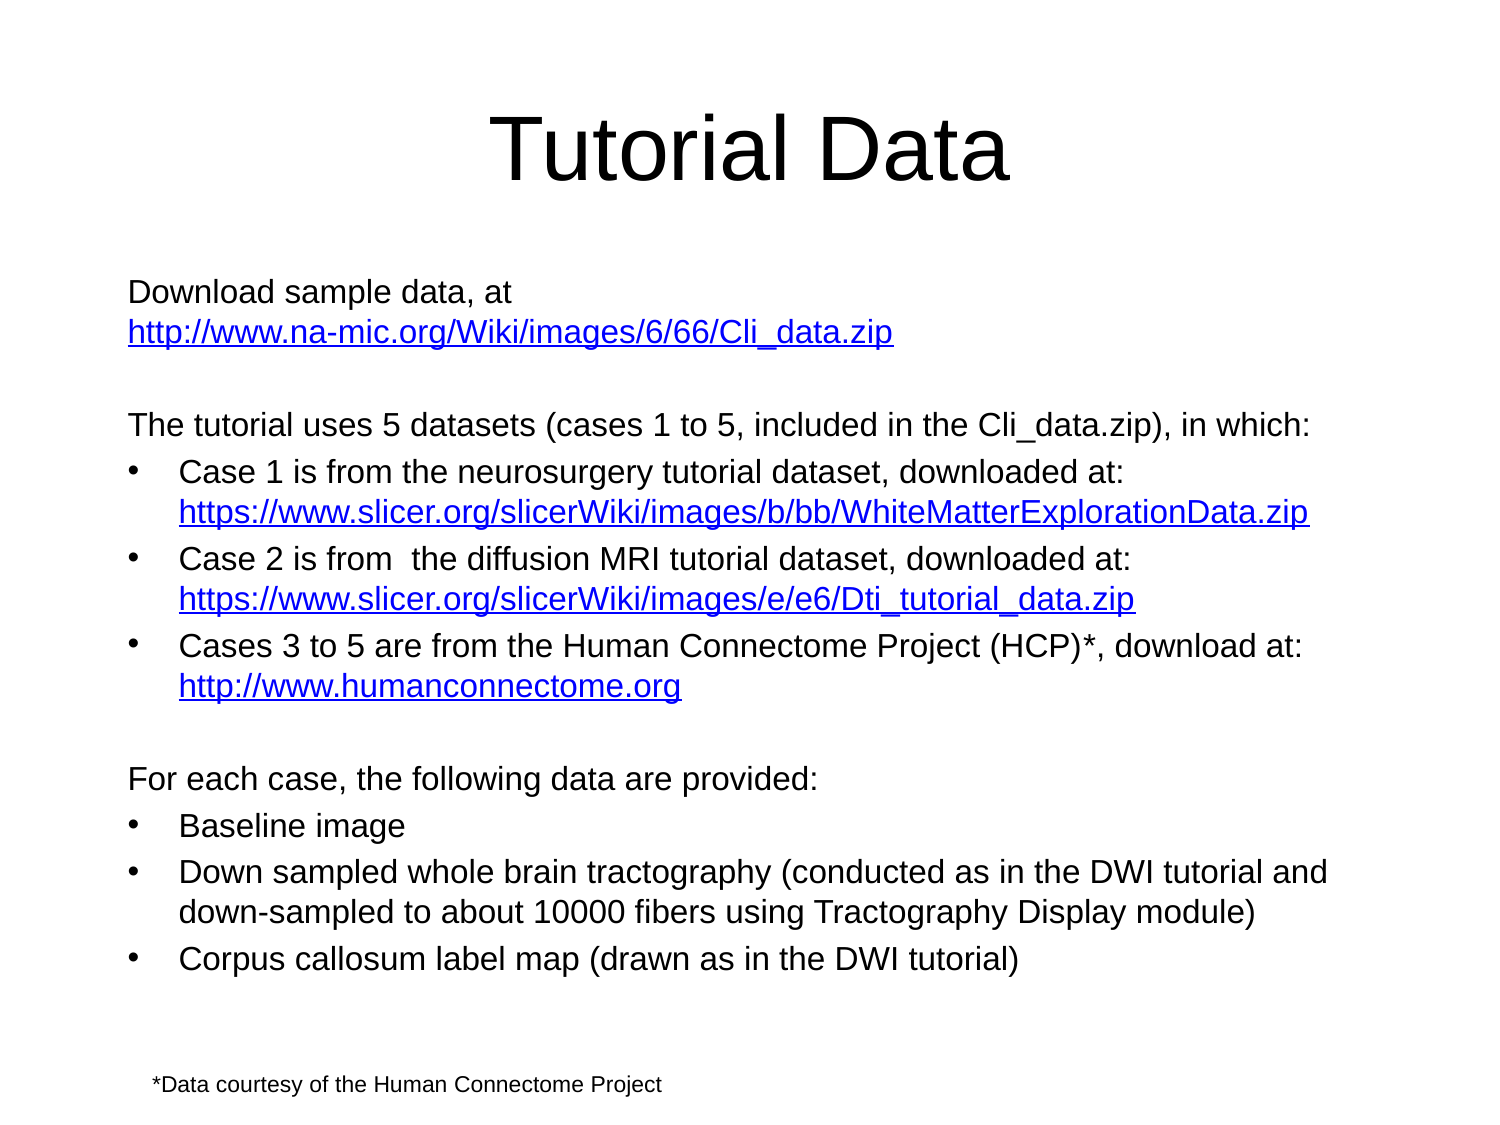

# Tutorial Data
Download sample data, at
http://www.na-mic.org/Wiki/images/6/66/Cli_data.zip

The tutorial uses 5 datasets (cases 1 to 5, included in the Cli_data.zip), in which:
Case 1 is from the neurosurgery tutorial dataset, downloaded at: https://www.slicer.org/slicerWiki/images/b/bb/WhiteMatterExplorationData.zip
Case 2 is from  the diffusion MRI tutorial dataset, downloaded at: https://www.slicer.org/slicerWiki/images/e/e6/Dti_tutorial_data.zip
Cases 3 to 5 are from the Human Connectome Project (HCP)*, download at: http://www.humanconnectome.org

For each case, the following data are provided:
Baseline image
Down sampled whole brain tractography (conducted as in the DWI tutorial and down-sampled to about 10000 fibers using Tractography Display module)
Corpus callosum label map (drawn as in the DWI tutorial)

*Data courtesy of the Human Connectome Project